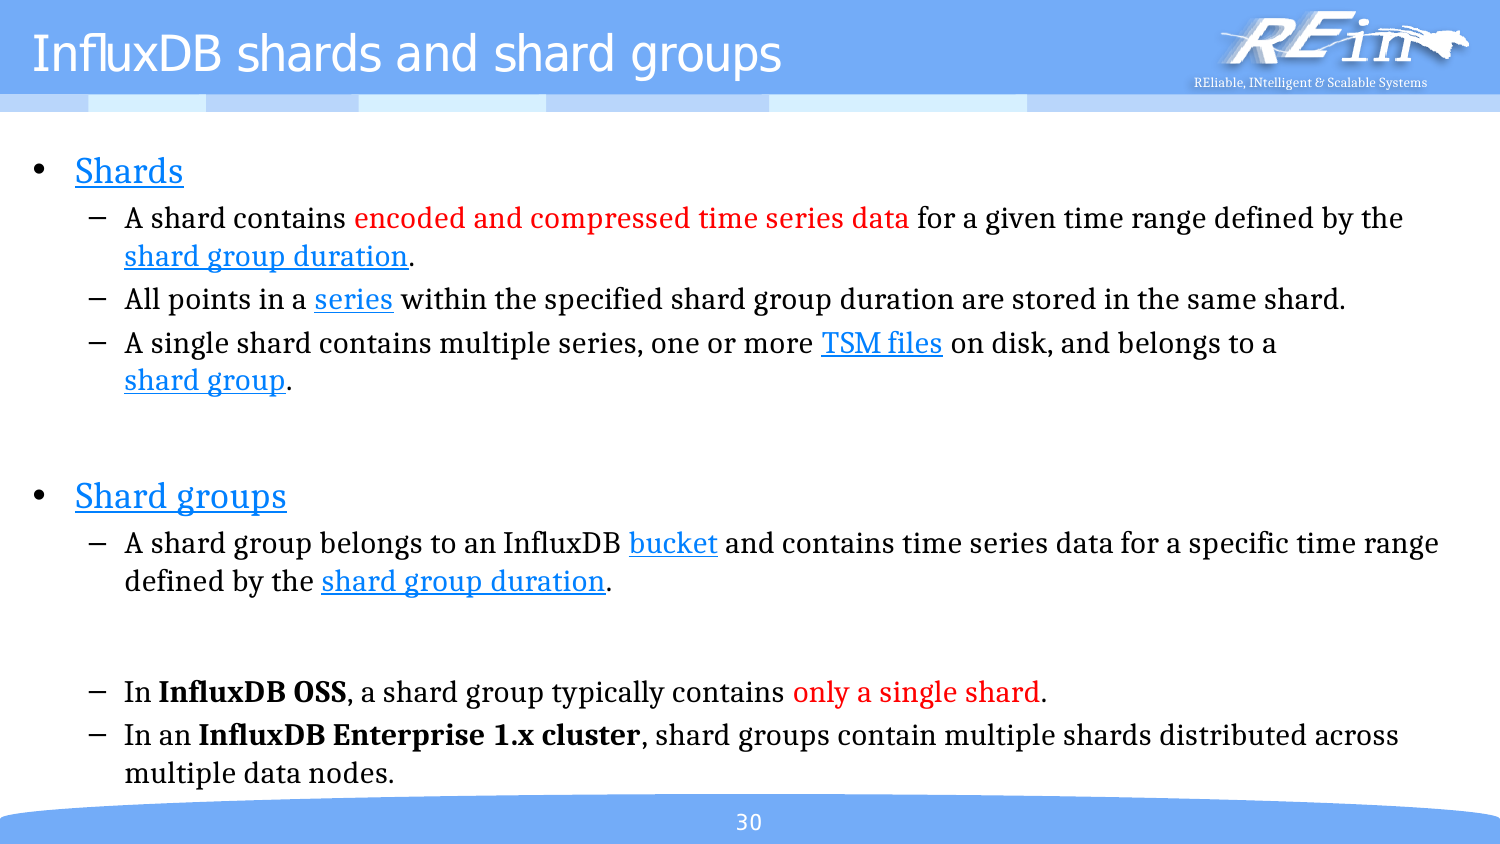

# InfluxDB shards and shard groups
Shards
A shard contains encoded and compressed time series data for a given time range defined by the shard group duration.
All points in a series within the specified shard group duration are stored in the same shard.
A single shard contains multiple series, one or more TSM files on disk, and belongs to a shard group.

Shard groups
A shard group belongs to an InfluxDB bucket and contains time series data for a specific time range defined by the shard group duration.

In InfluxDB OSS, a shard group typically contains only a single shard.
In an InfluxDB Enterprise 1.x cluster, shard groups contain multiple shards distributed across multiple data nodes.

30